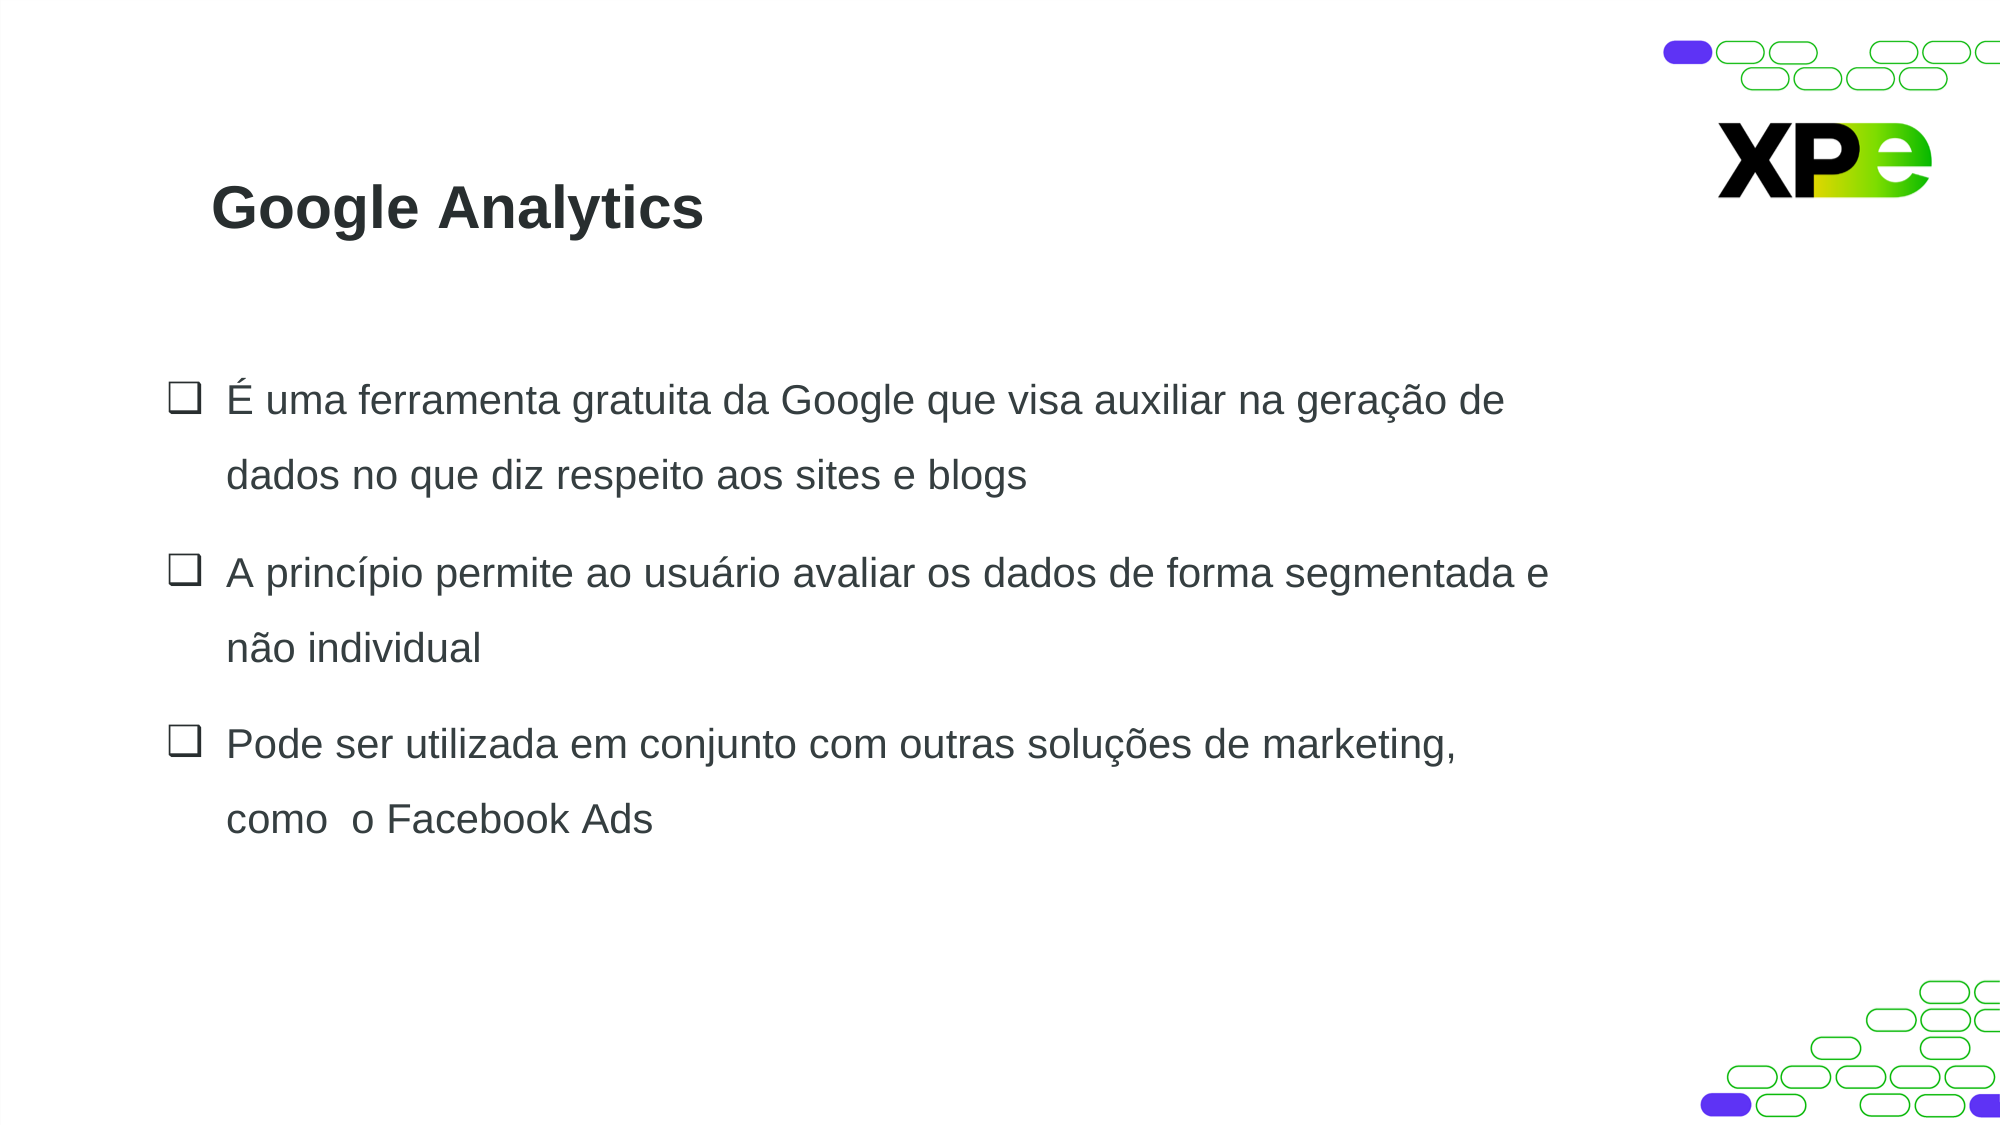

# Google Analytics
É uma ferramenta gratuita da Google que visa auxiliar na geração de
dados no que diz respeito aos sites e blogs

A princípio permite ao usuário avaliar os dados de forma segmentada e
não individual
Pode ser utilizada em conjunto com outras soluções de marketing, como  o Facebook Ads